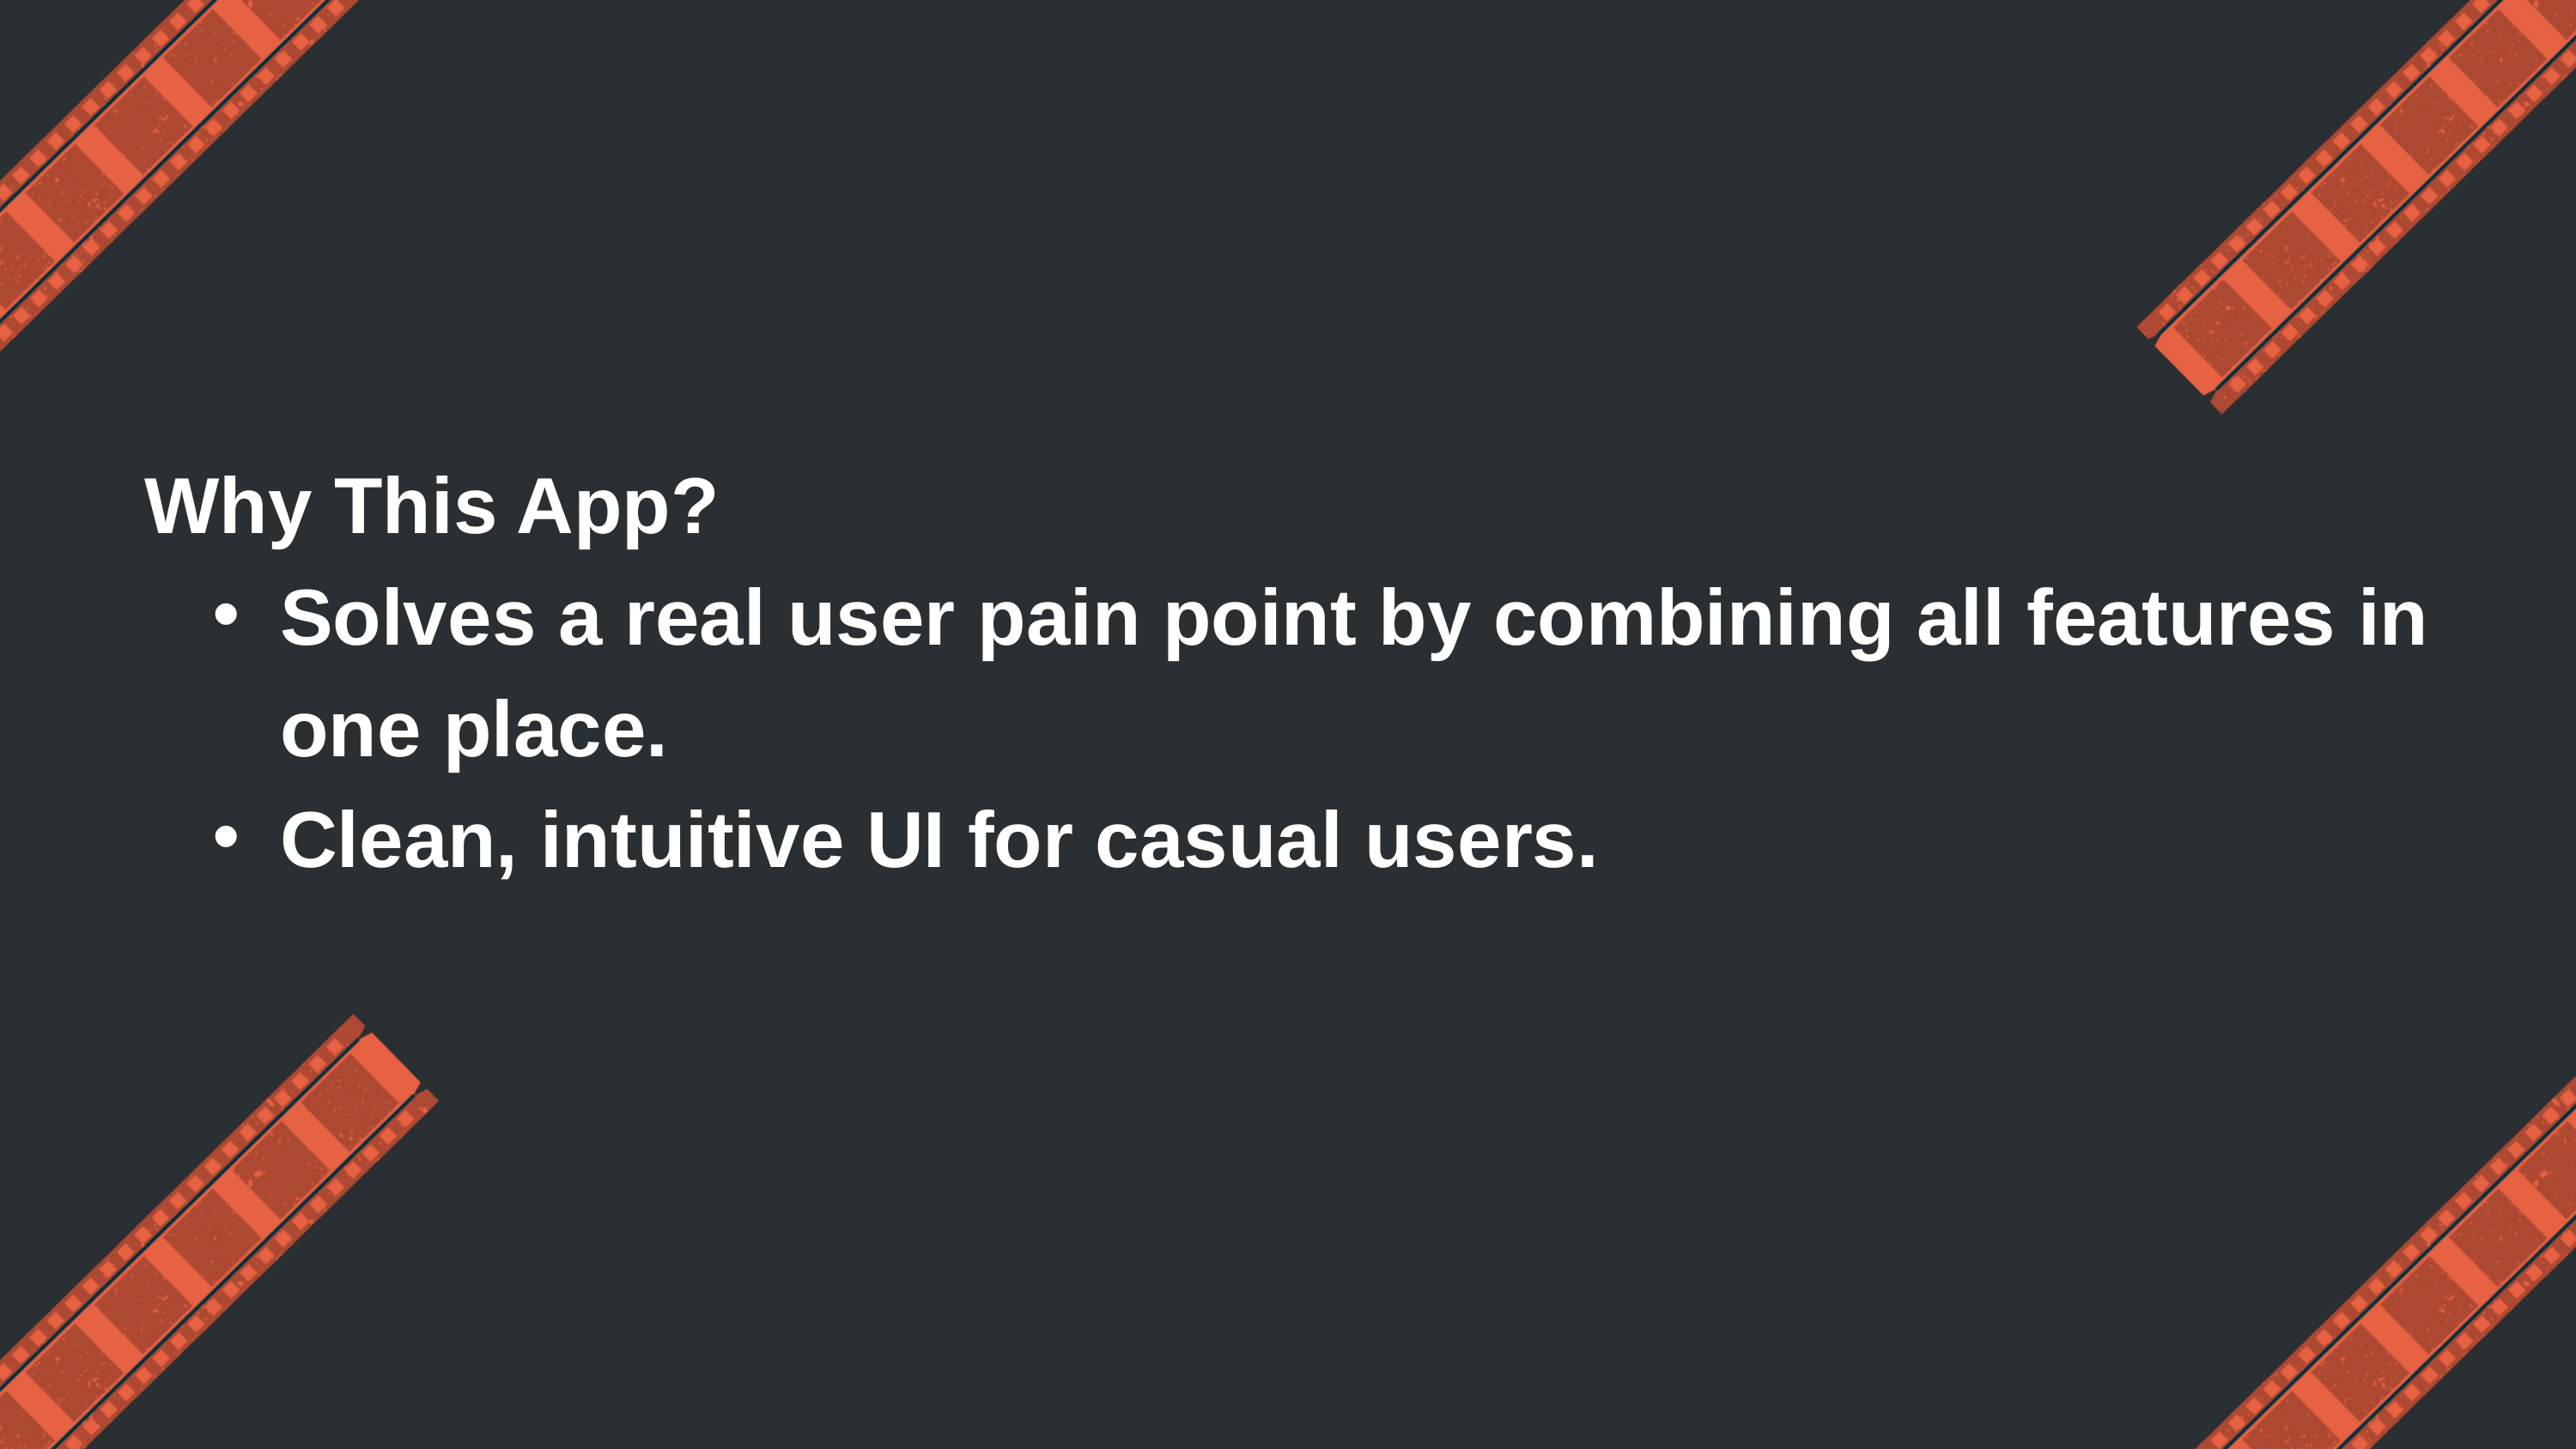

Why This App?
Solves a real user pain point by combining all features in one place.
Clean, intuitive UI for casual users.